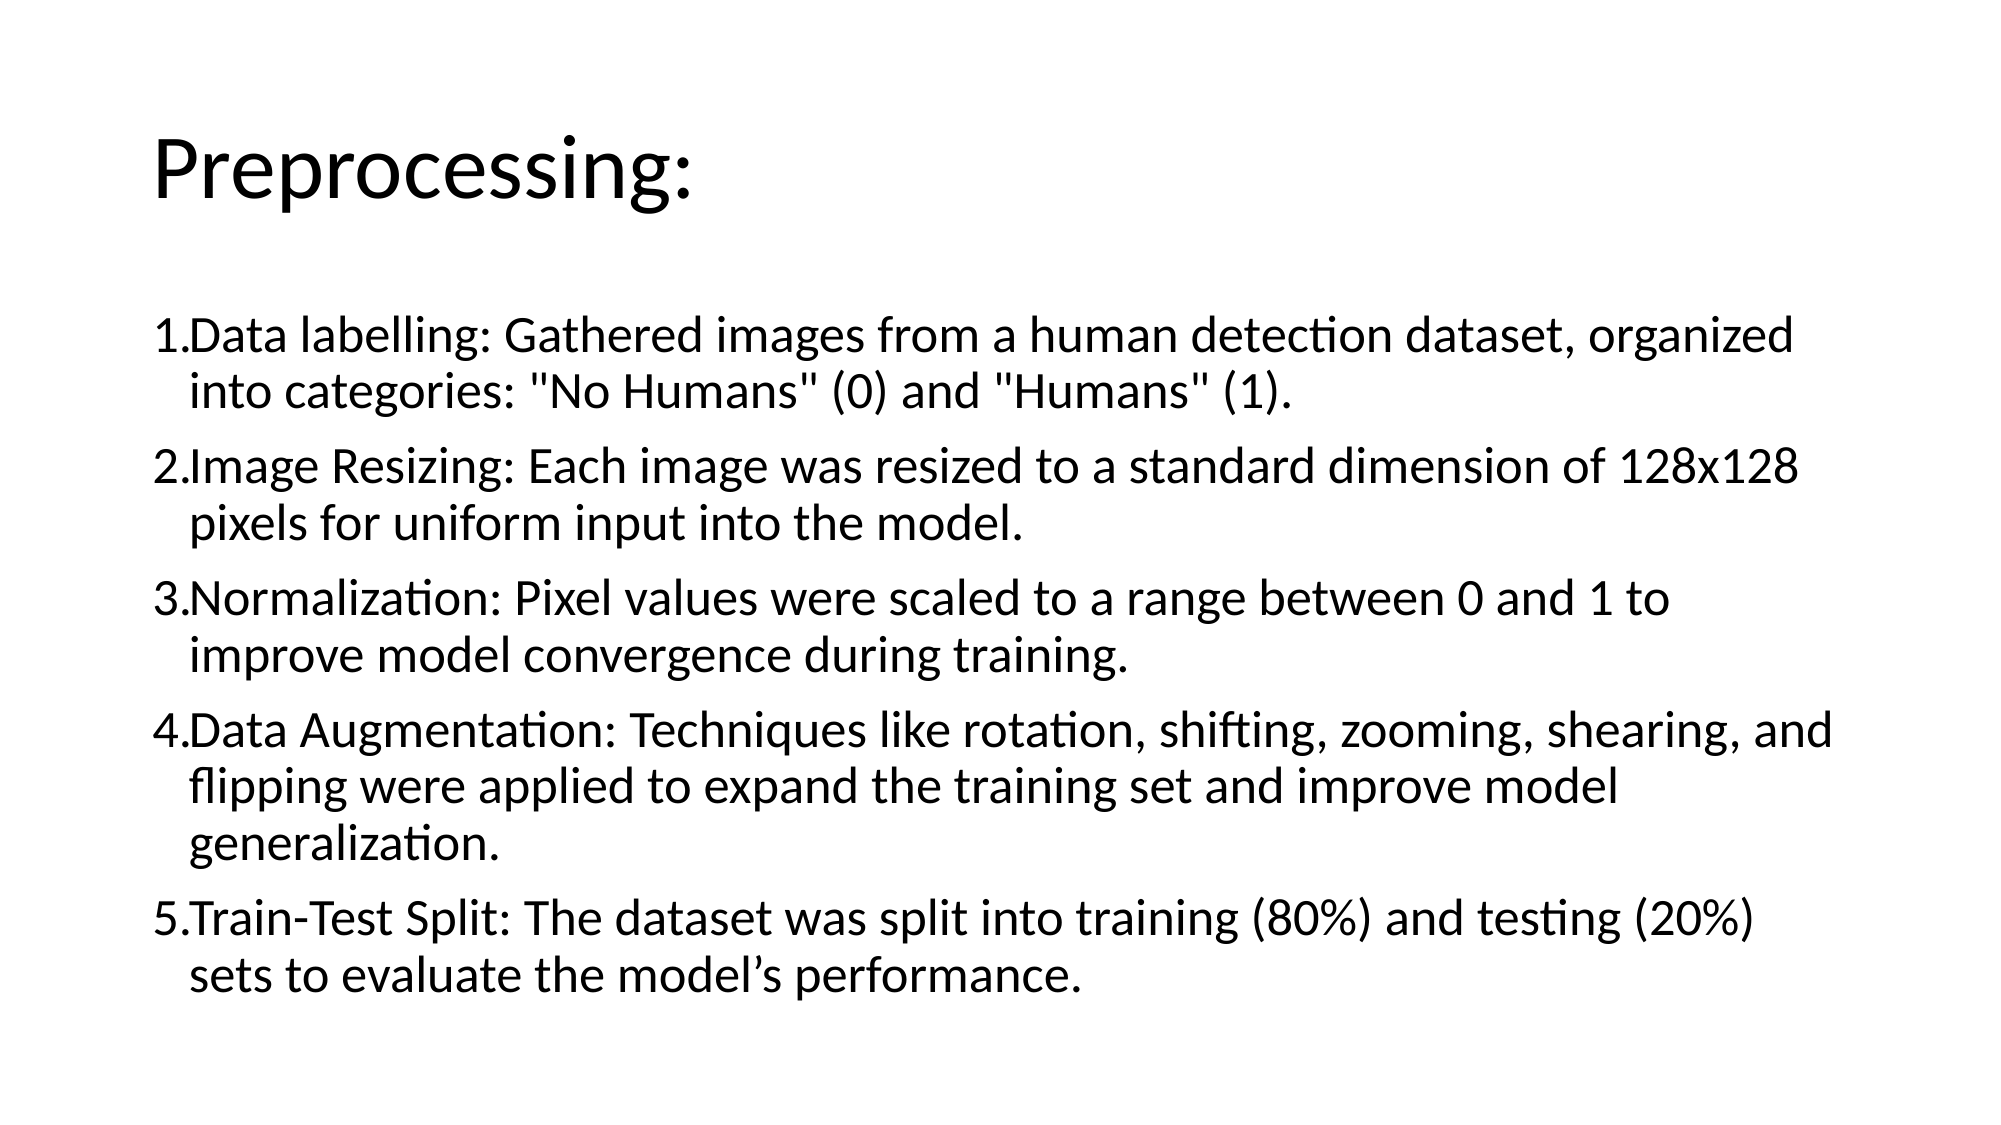

# Preprocessing:
Data labelling: Gathered images from a human detection dataset, organized into categories: "No Humans" (0) and "Humans" (1).
Image Resizing: Each image was resized to a standard dimension of 128x128 pixels for uniform input into the model.
Normalization: Pixel values were scaled to a range between 0 and 1 to improve model convergence during training.
Data Augmentation: Techniques like rotation, shifting, zooming, shearing, and flipping were applied to expand the training set and improve model generalization.
Train-Test Split: The dataset was split into training (80%) and testing (20%) sets to evaluate the model’s performance.